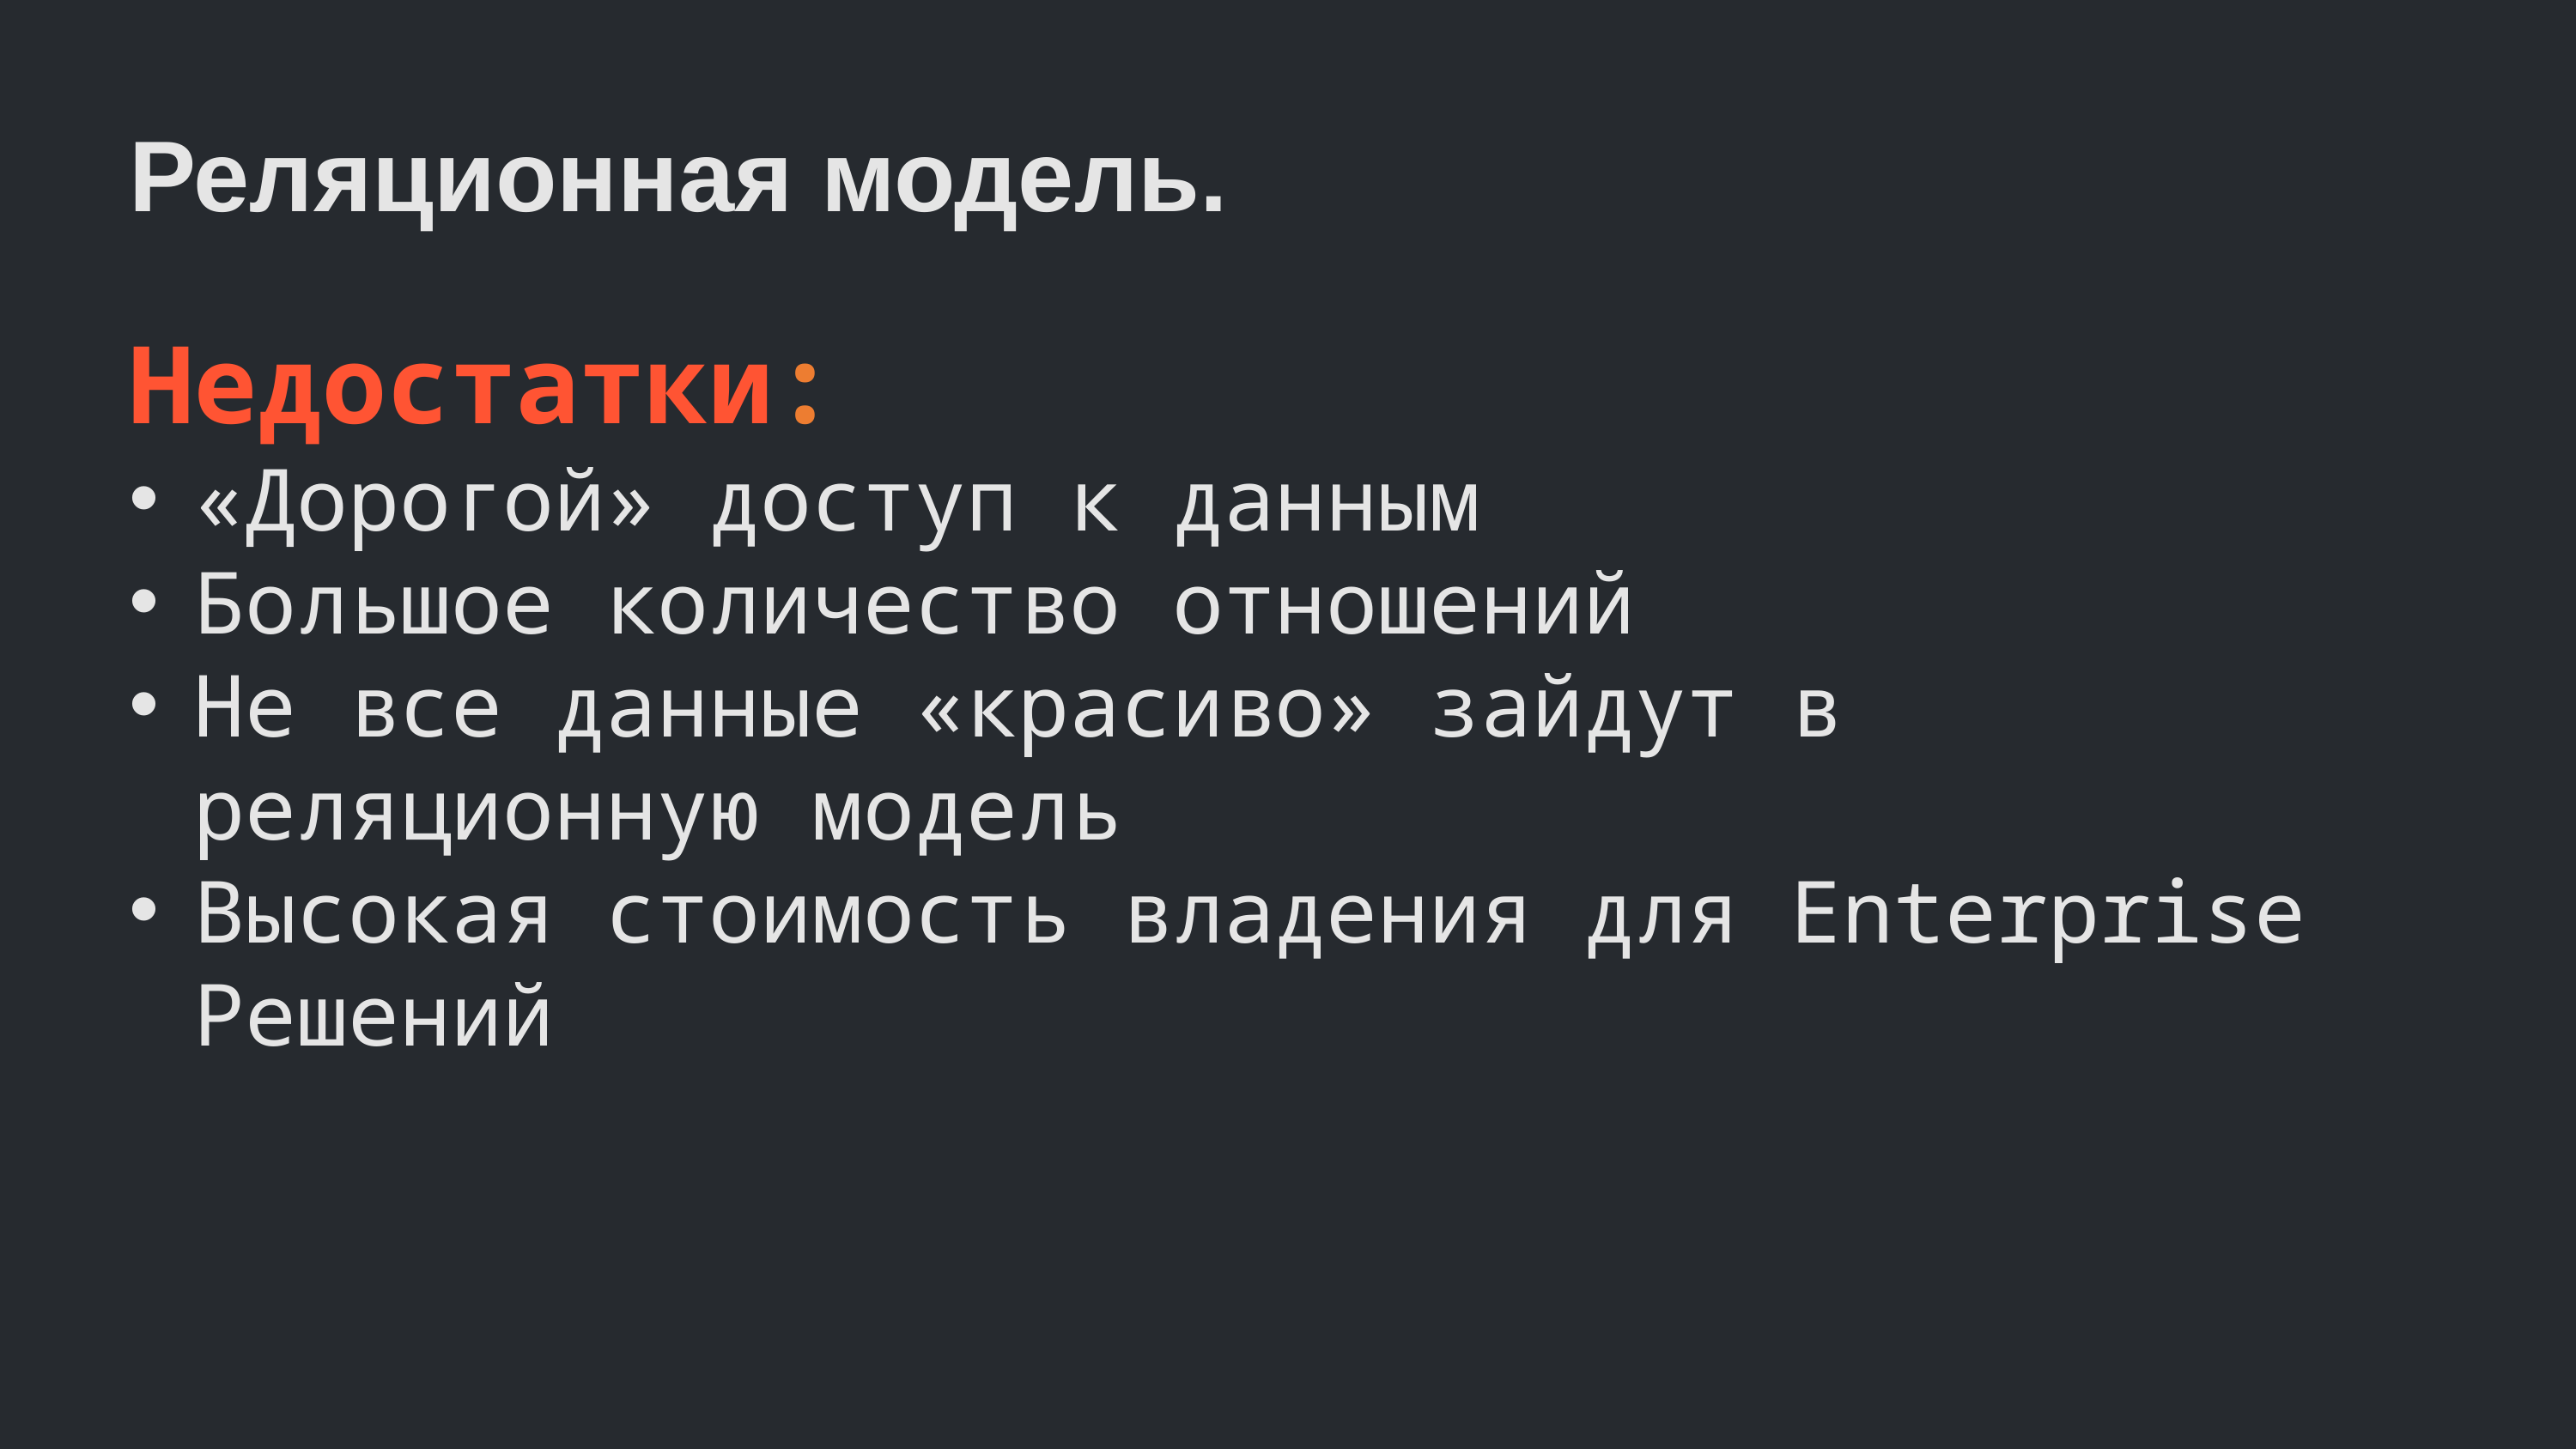

Реляционная модель.
Недостатки:
«Дорогой» доступ к данным
Большое количество отношений
Не все данные «красиво» зайдут в реляционную модель
Высокая стоимость владения для Enterprise Решений